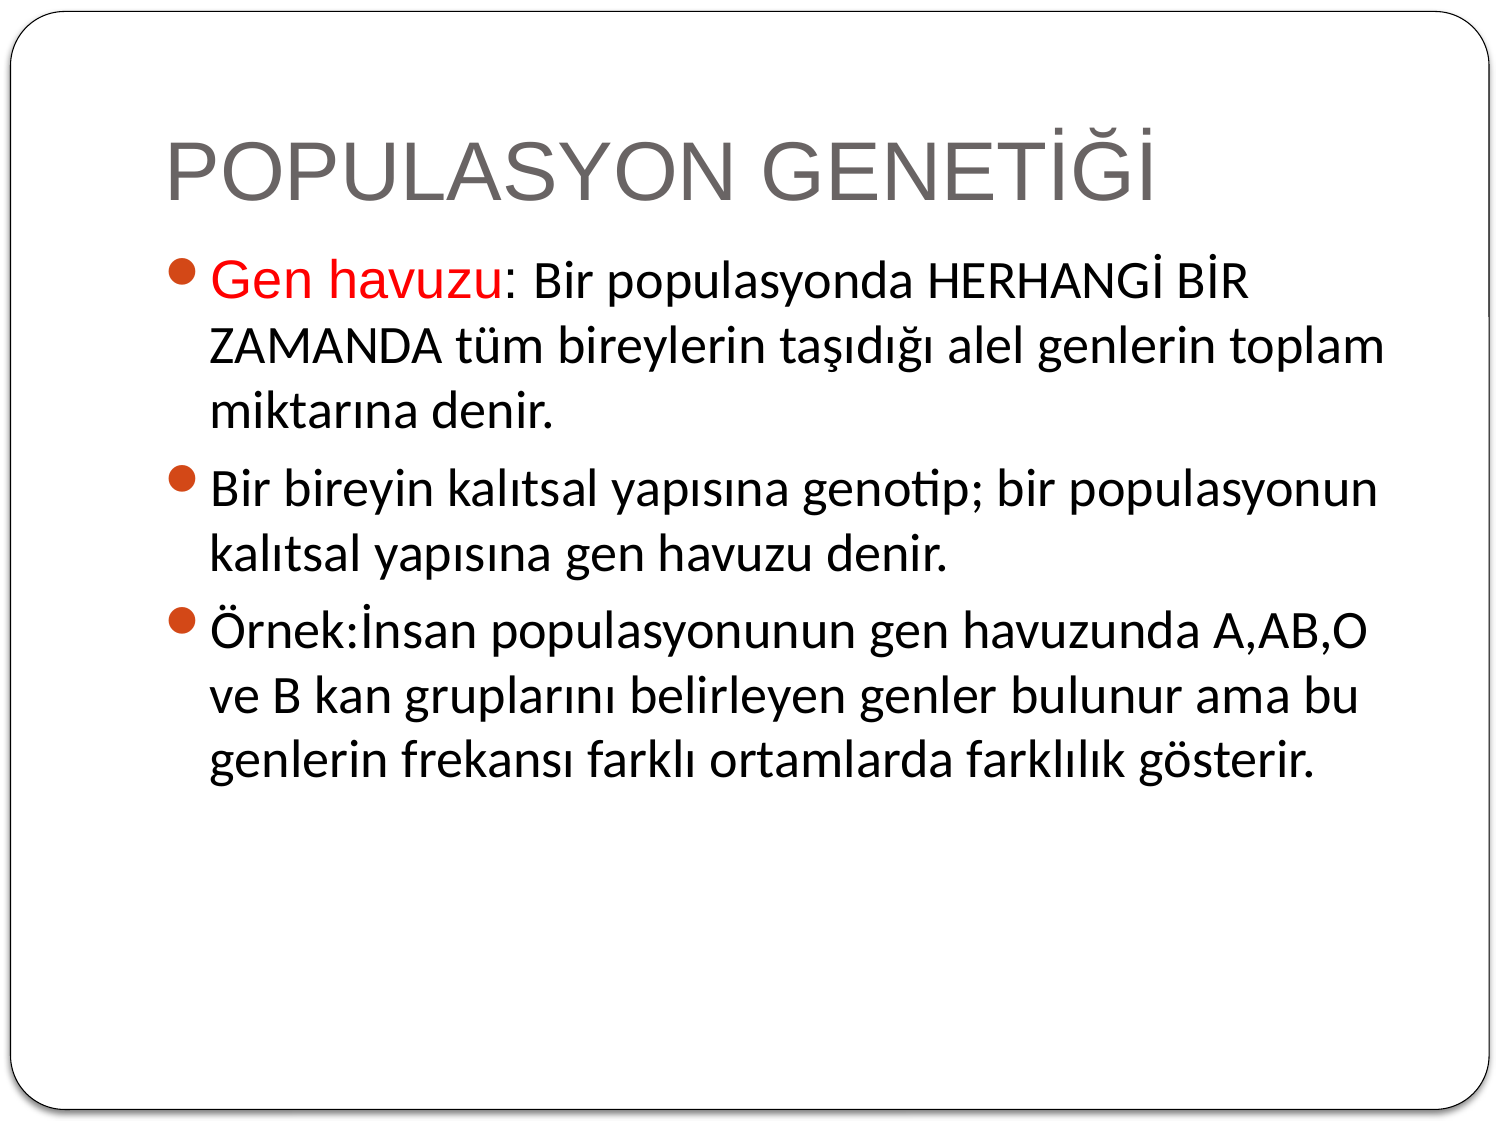

# POPULASYON GENETİĞİ
Gen havuzu: Bir populasyonda HERHANGİ BİR ZAMANDA tüm bireylerin taşıdığı alel genlerin toplam miktarına denir.
Bir bireyin kalıtsal yapısına genotip; bir populasyonun kalıtsal yapısına gen havuzu denir.
Örnek:İnsan populasyonunun gen havuzunda A,AB,O ve B kan gruplarını belirleyen genler bulunur ama bu genlerin frekansı farklı ortamlarda farklılık gösterir.